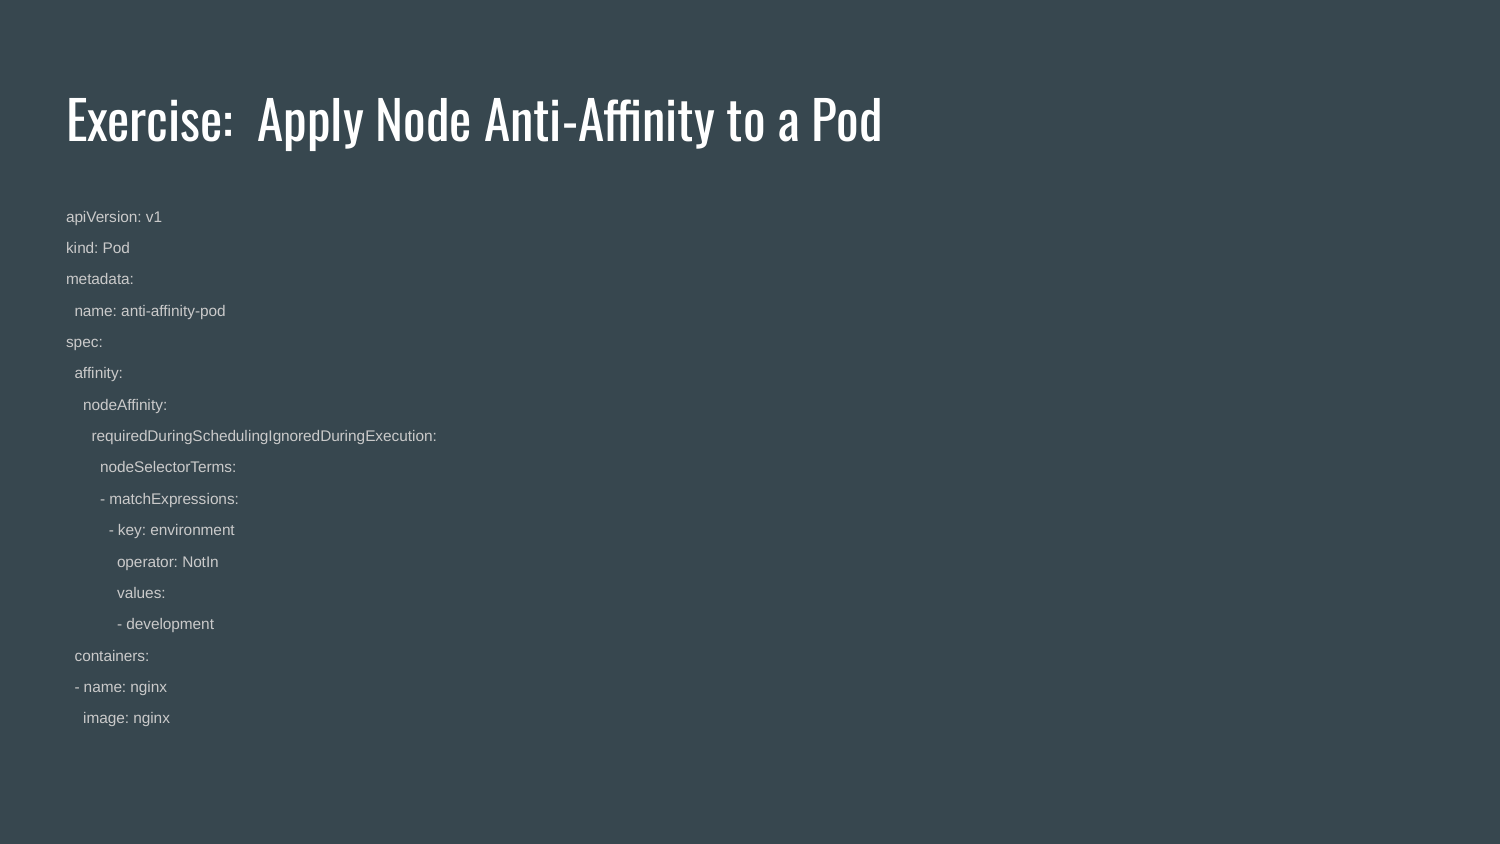

# Exercise:  Apply Node Anti-Affinity to a Pod
apiVersion: v1
kind: Pod
metadata:
  name: anti-affinity-pod
spec:
  affinity:
    nodeAffinity:
      requiredDuringSchedulingIgnoredDuringExecution:
        nodeSelectorTerms:
        - matchExpressions:
          - key: environment
            operator: NotIn
            values:
            - development
  containers:
  - name: nginx
    image: nginx